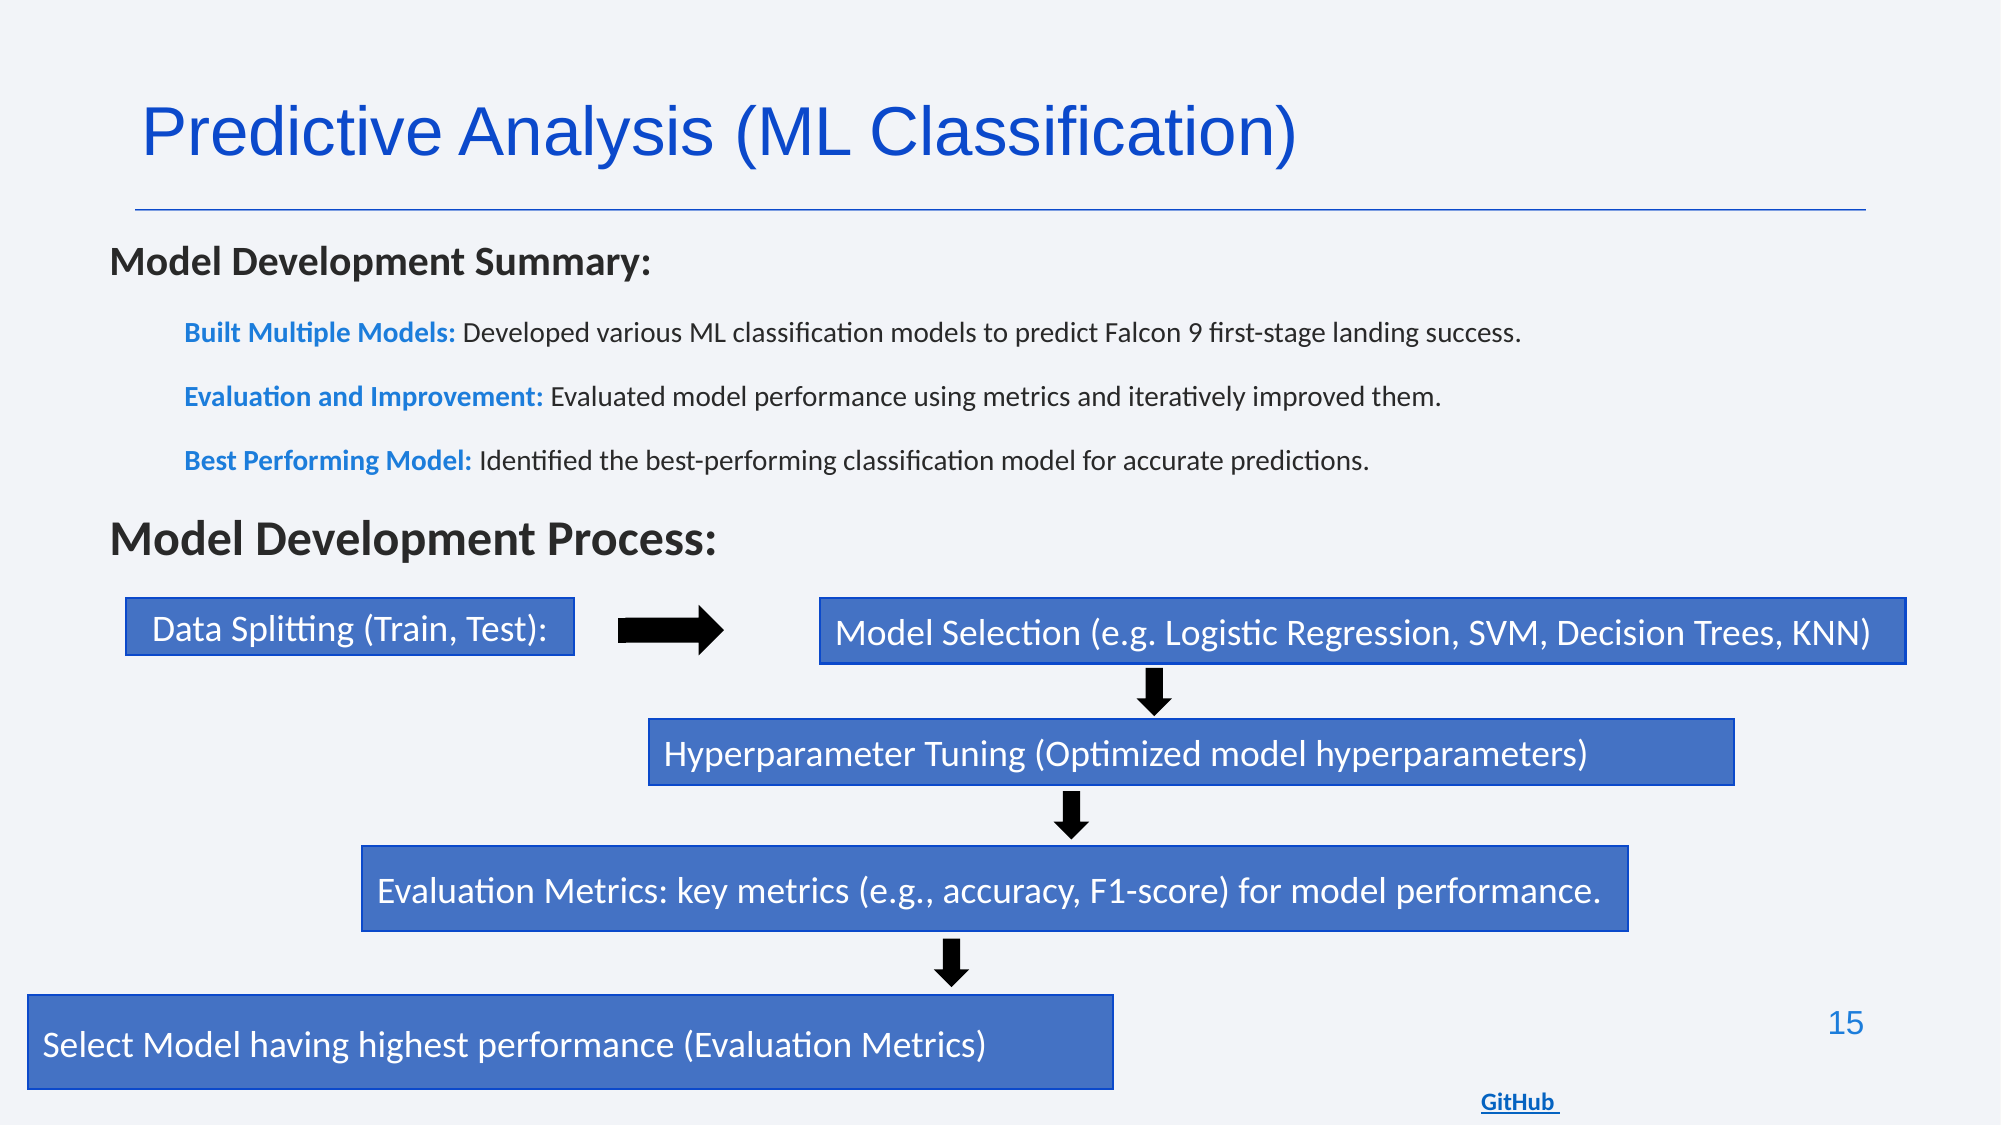

Predictive Analysis (ML Classification)
Model Development Summary:
Built Multiple Models: Developed various ML classification models to predict Falcon 9 first-stage landing success.
Evaluation and Improvement: Evaluated model performance using metrics and iteratively improved them.
Best Performing Model: Identified the best-performing classification model for accurate predictions.
Model Development Process:

Data Splitting (Train, Test):
Model Selection (e.g. Logistic Regression, SVM, Decision Trees, KNN)

Hyperparameter Tuning (Optimized model hyperparameters)

Evaluation Metrics: key metrics (e.g., accuracy, F1-score) for model performance.

15
Select Model having highest performance (Evaluation Metrics)
GitHub